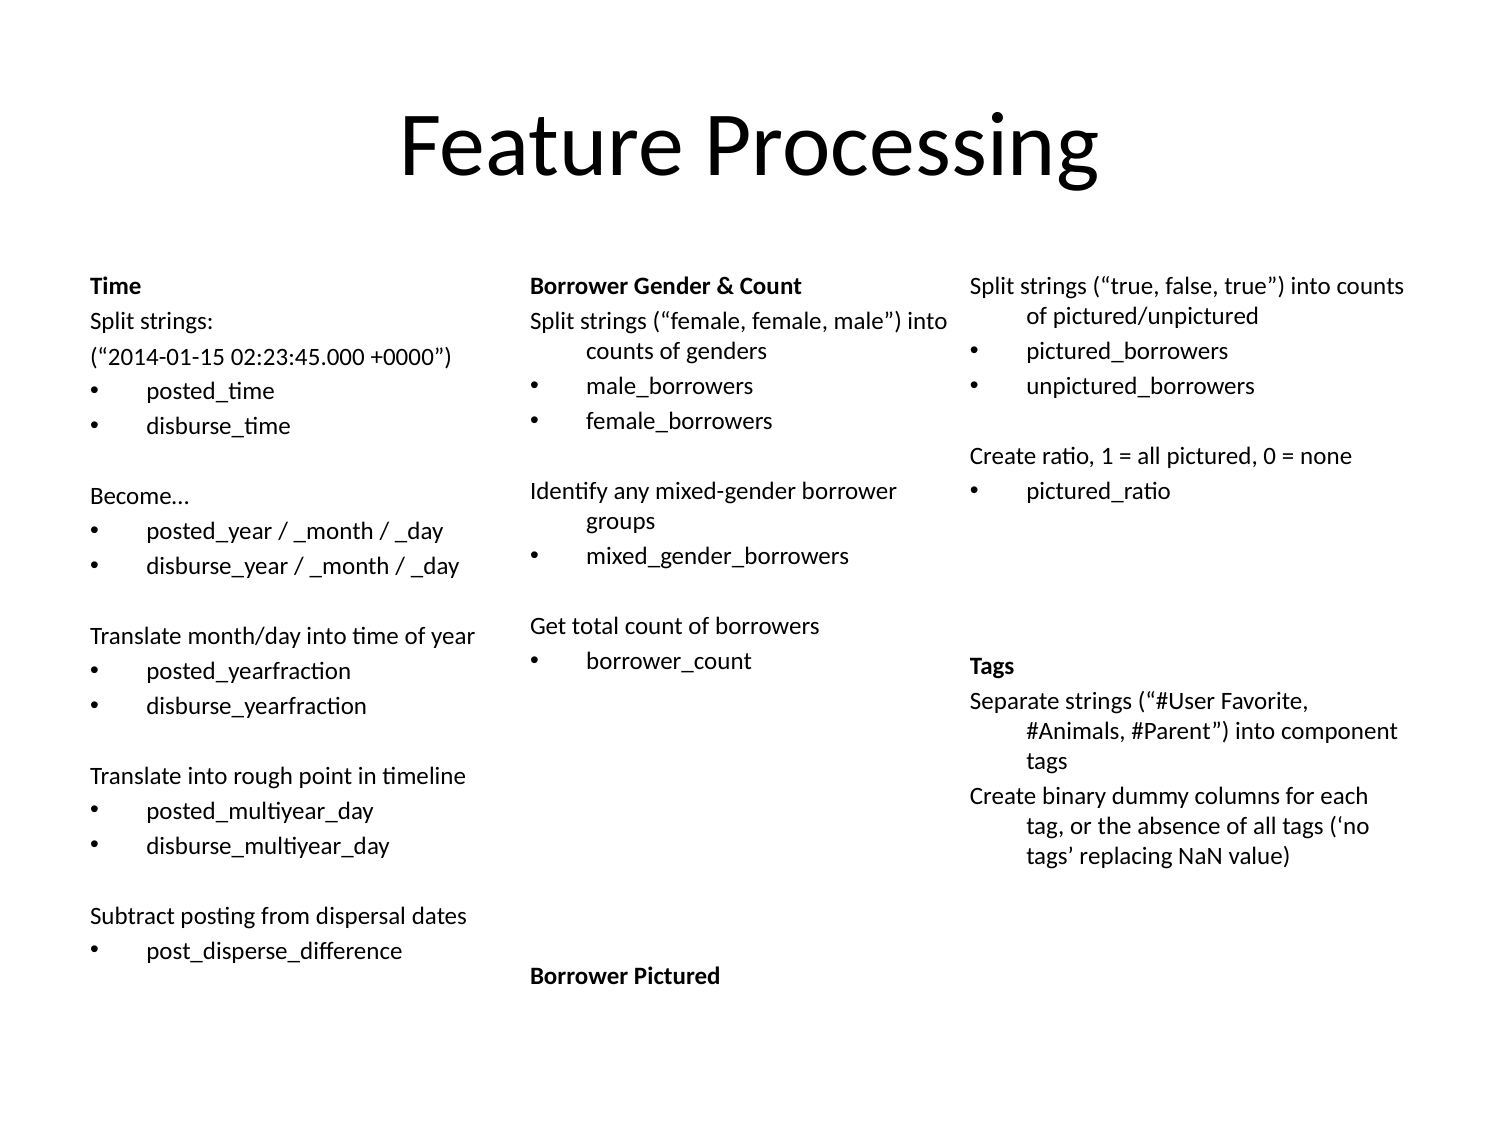

# Feature Processing
Time
Split strings:
(“2014-01-15 02:23:45.000 +0000”)
posted_time
disburse_time

Become…
posted_year / _month / _day
disburse_year / _month / _day

Translate month/day into time of year
posted_yearfraction
disburse_yearfraction

Translate into rough point in timeline
posted_multiyear_day
disburse_multiyear_day

Subtract posting from dispersal dates
post_disperse_difference
Borrower Gender & Count
Split strings (“female, female, male”) into counts of genders
male_borrowers
female_borrowers

Identify any mixed-gender borrower groups
mixed_gender_borrowers

Get total count of borrowers
borrower_count

Borrower Pictured
Split strings (“true, false, true”) into counts of pictured/unpictured
pictured_borrowers
unpictured_borrowers

Create ratio, 1 = all pictured, 0 = none
pictured_ratio

Tags
Separate strings (“#User Favorite, #Animals, #Parent”) into component tags
Create binary dummy columns for each tag, or the absence of all tags (‘no tags’ replacing NaN value)